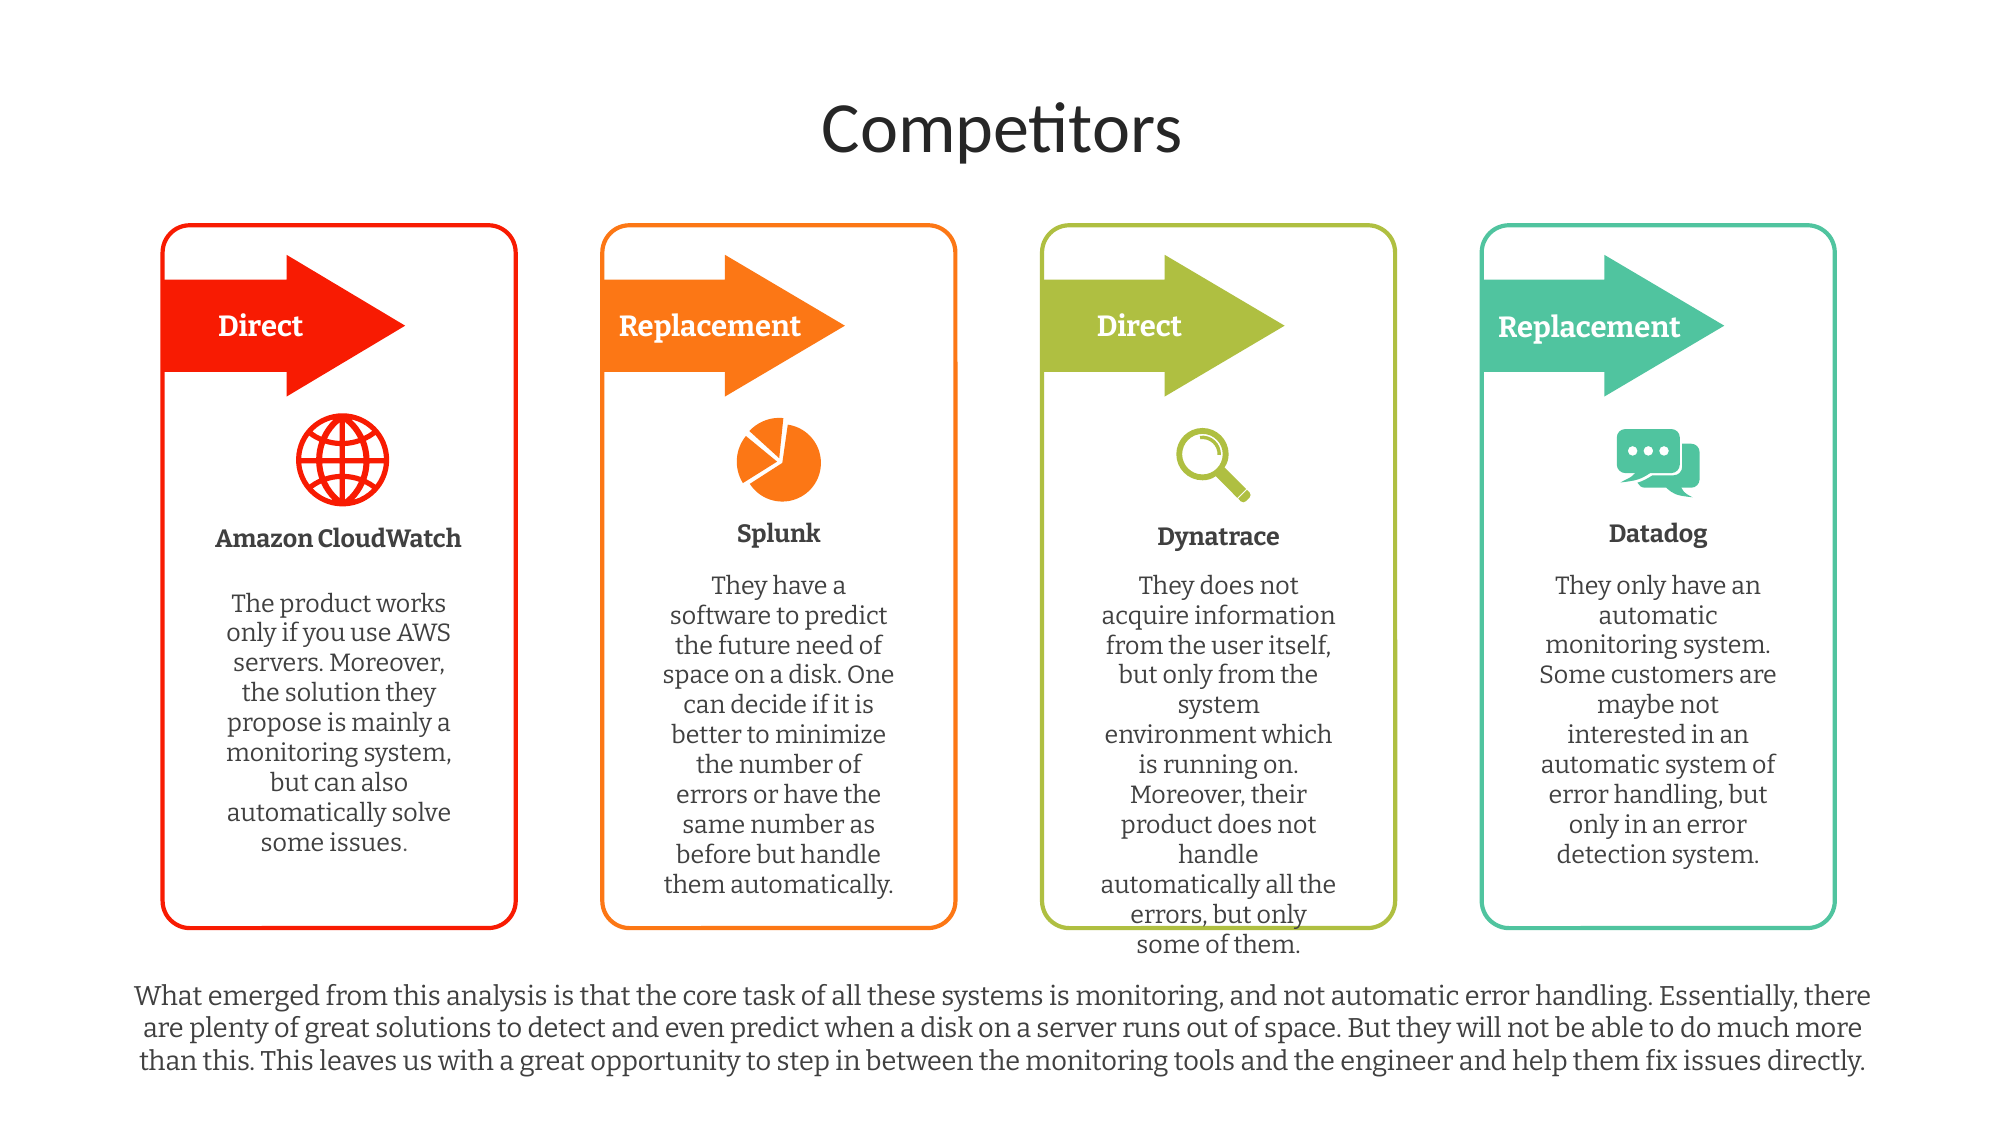

Competitors

Replacement
Direct
Direct
Replacement

Splunk
They have a software to predict the future need of space on a disk. One can decide if it is better to minimize the number of errors or have the same number as before but handle them automatically.
Datadog
They only have an automatic monitoring system. Some customers are maybe not interested in an automatic system of error handling, but only in an error detection system.
Dynatrace
They does not acquire information from the user itself, but only from the system environment which is running on. Moreover, their product does not handle automatically all the errors, but only some of them.
Amazon CloudWatch
The product works only if you use AWS servers. Moreover, the solution they propose is mainly a monitoring system, but can also automatically solve some issues.
What emerged from this analysis is that the core task of all these systems is monitoring, and not automatic error handling. Essentially, there are plenty of great solutions to detect and even predict when a disk on a server runs out of space. But they will not be able to do much more than this. This leaves us with a great opportunity to step in between the monitoring tools and the engineer and help them fix issues directly.